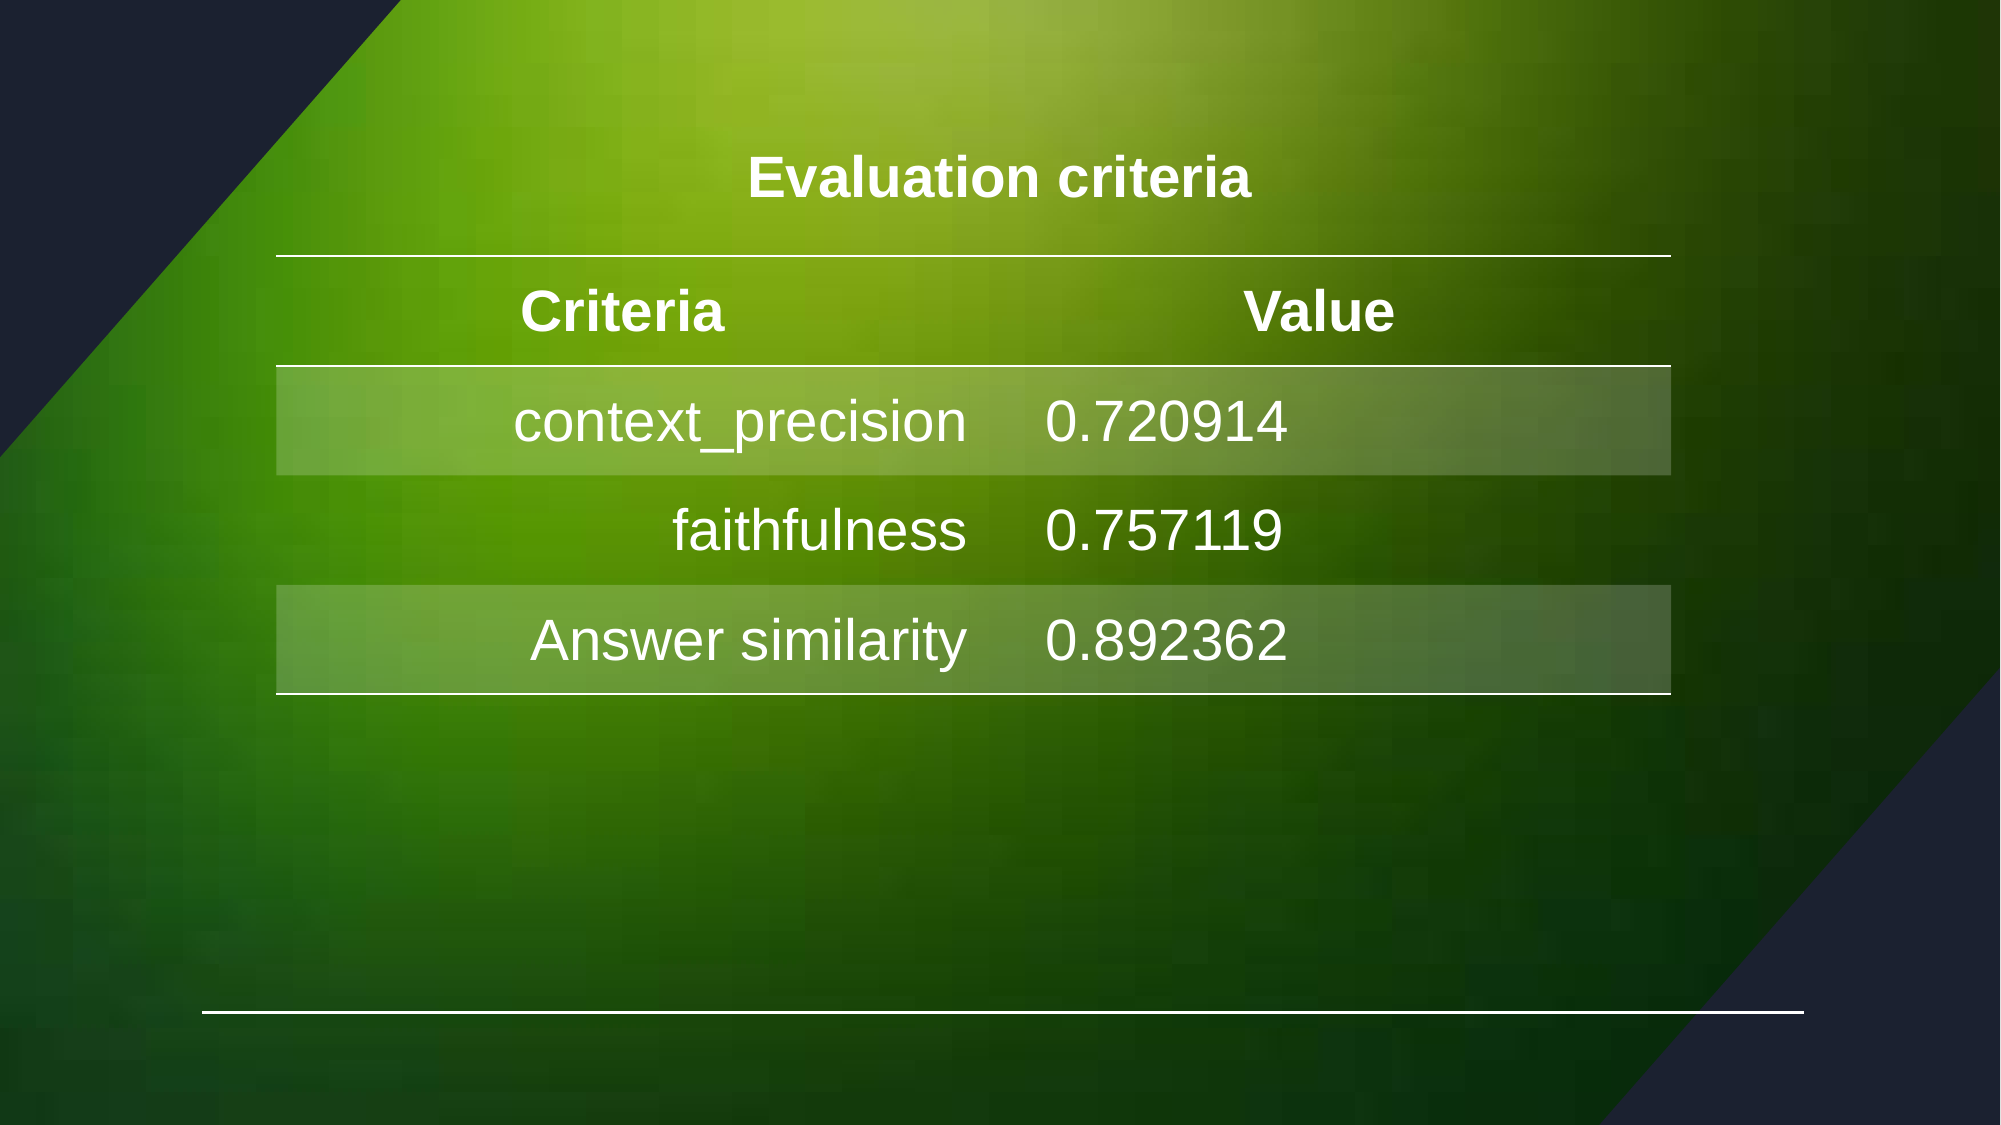

Evaluation criteria
| Criteria | Value |
| --- | --- |
| context\_precision | 0.720914 |
| faithfulness | 0.757119 |
| Answer similarity | 0.892362 |